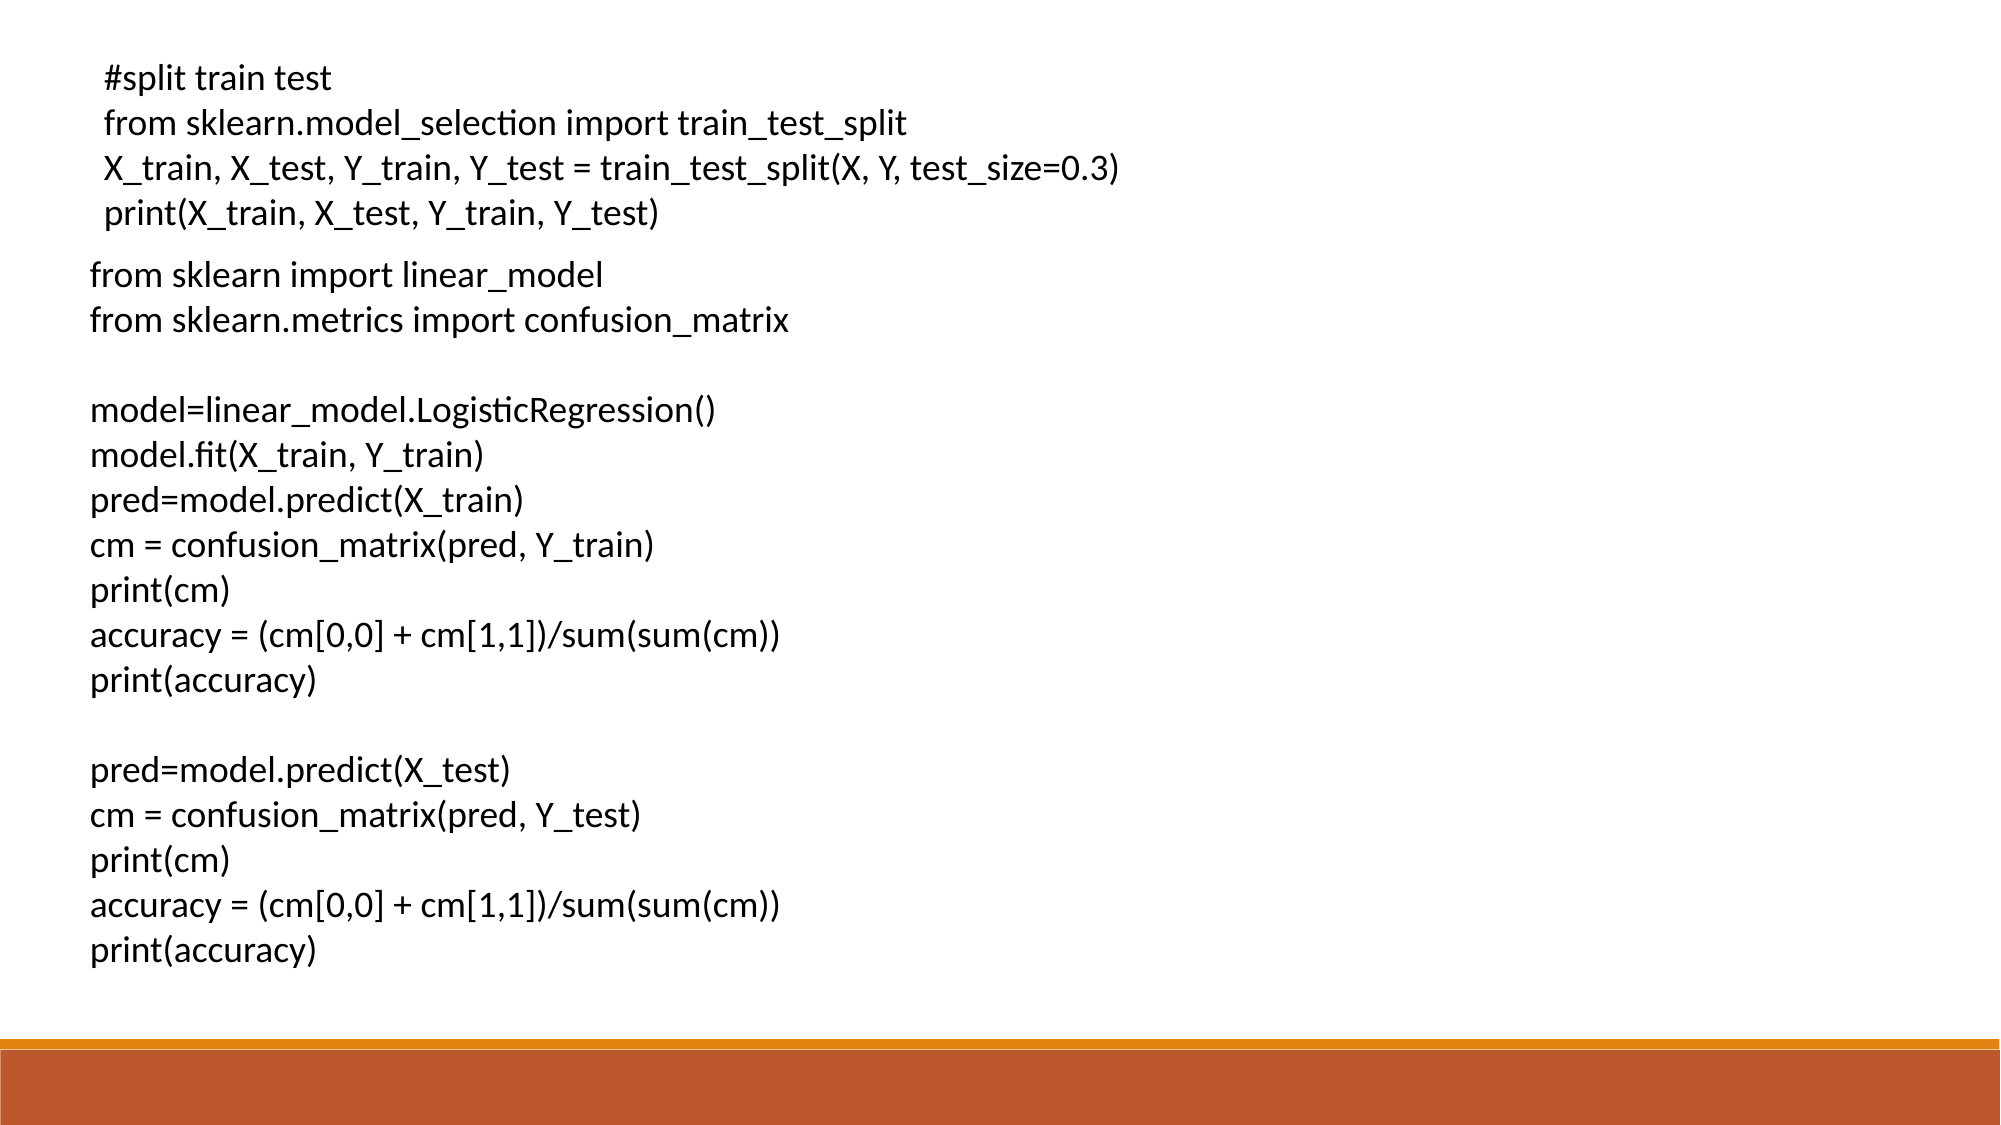

#split train test
from sklearn.model_selection import train_test_split
X_train, X_test, Y_train, Y_test = train_test_split(X, Y, test_size=0.3)
print(X_train, X_test, Y_train, Y_test)
from sklearn import linear_model
from sklearn.metrics import confusion_matrix

model=linear_model.LogisticRegression()
model.fit(X_train, Y_train)
pred=model.predict(X_train)
cm = confusion_matrix(pred, Y_train)
print(cm)
accuracy = (cm[0,0] + cm[1,1])/sum(sum(cm))
print(accuracy)

pred=model.predict(X_test)
cm = confusion_matrix(pred, Y_test)
print(cm)
accuracy = (cm[0,0] + cm[1,1])/sum(sum(cm))
print(accuracy)